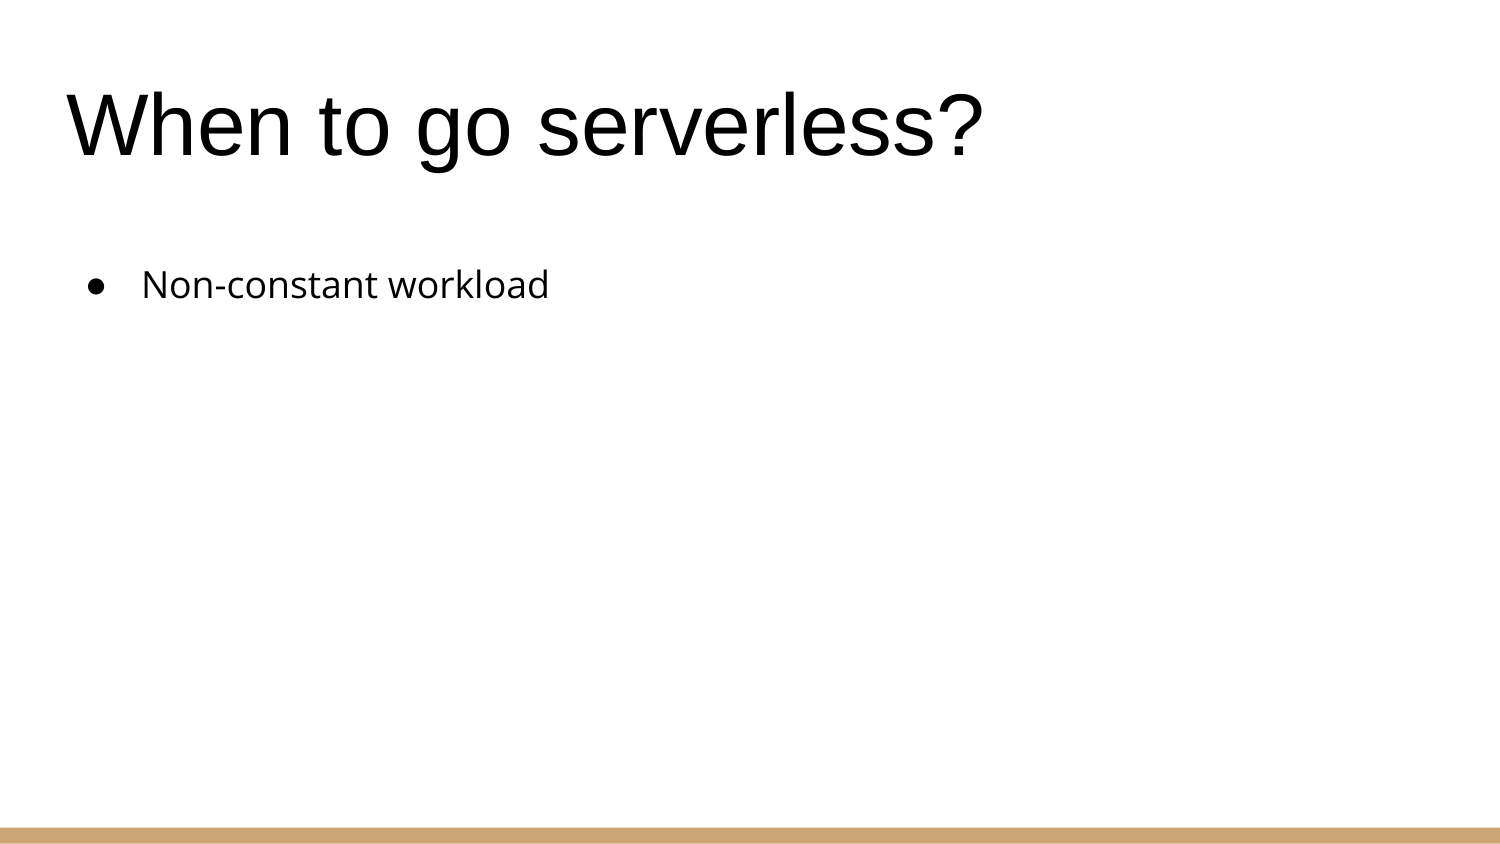

# When to go serverless?
Non-constant workload